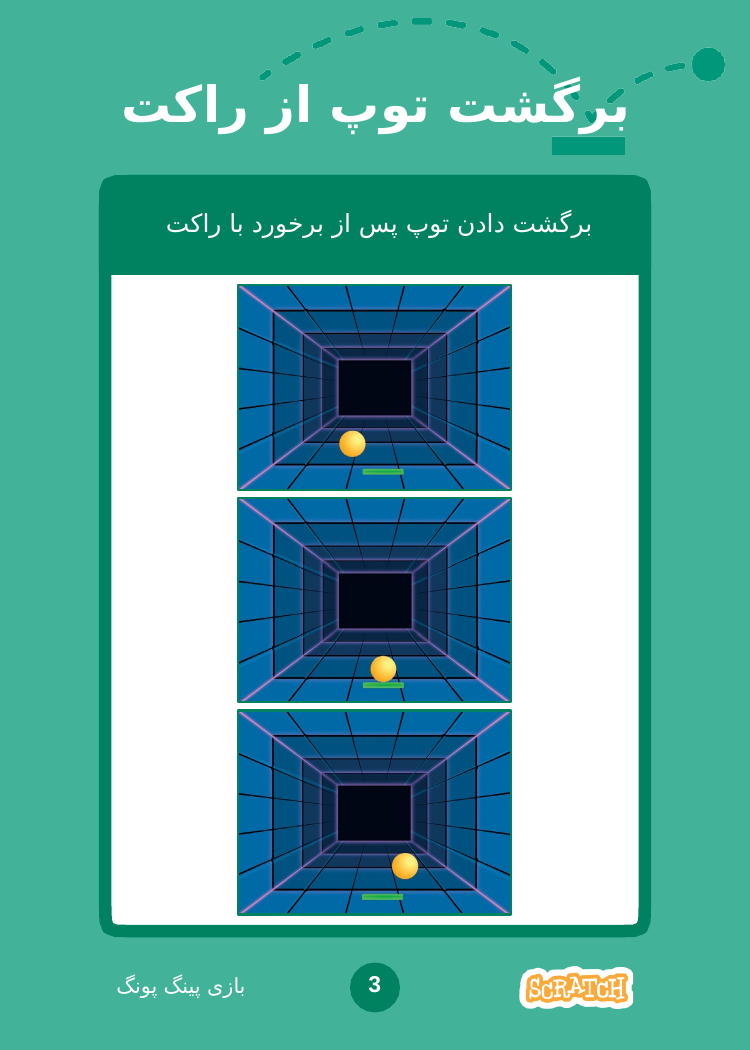

# برگشت توپ از راکت

برگشت دادن توپ پس از برخورد با راکت

3
بازی پینگ پونگ